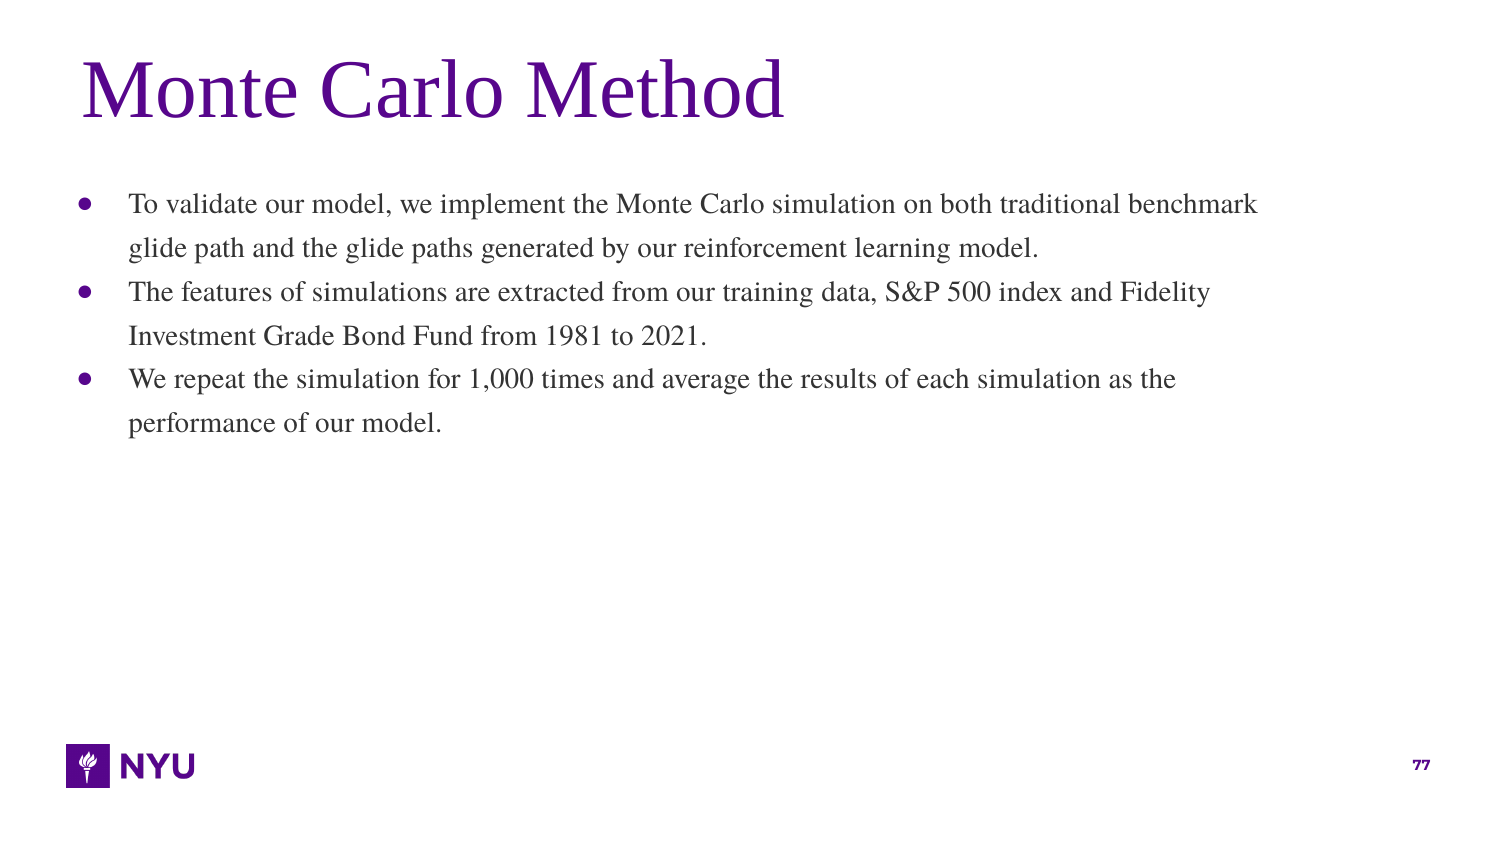

# Monte Carlo Method
To validate our model, we implement the Monte Carlo simulation on both traditional benchmark glide path and the glide paths generated by our reinforcement learning model.
The features of simulations are extracted from our training data, S&P 500 index and Fidelity Investment Grade Bond Fund from 1981 to 2021.
We repeat the simulation for 1,000 times and average the results of each simulation as the performance of our model.